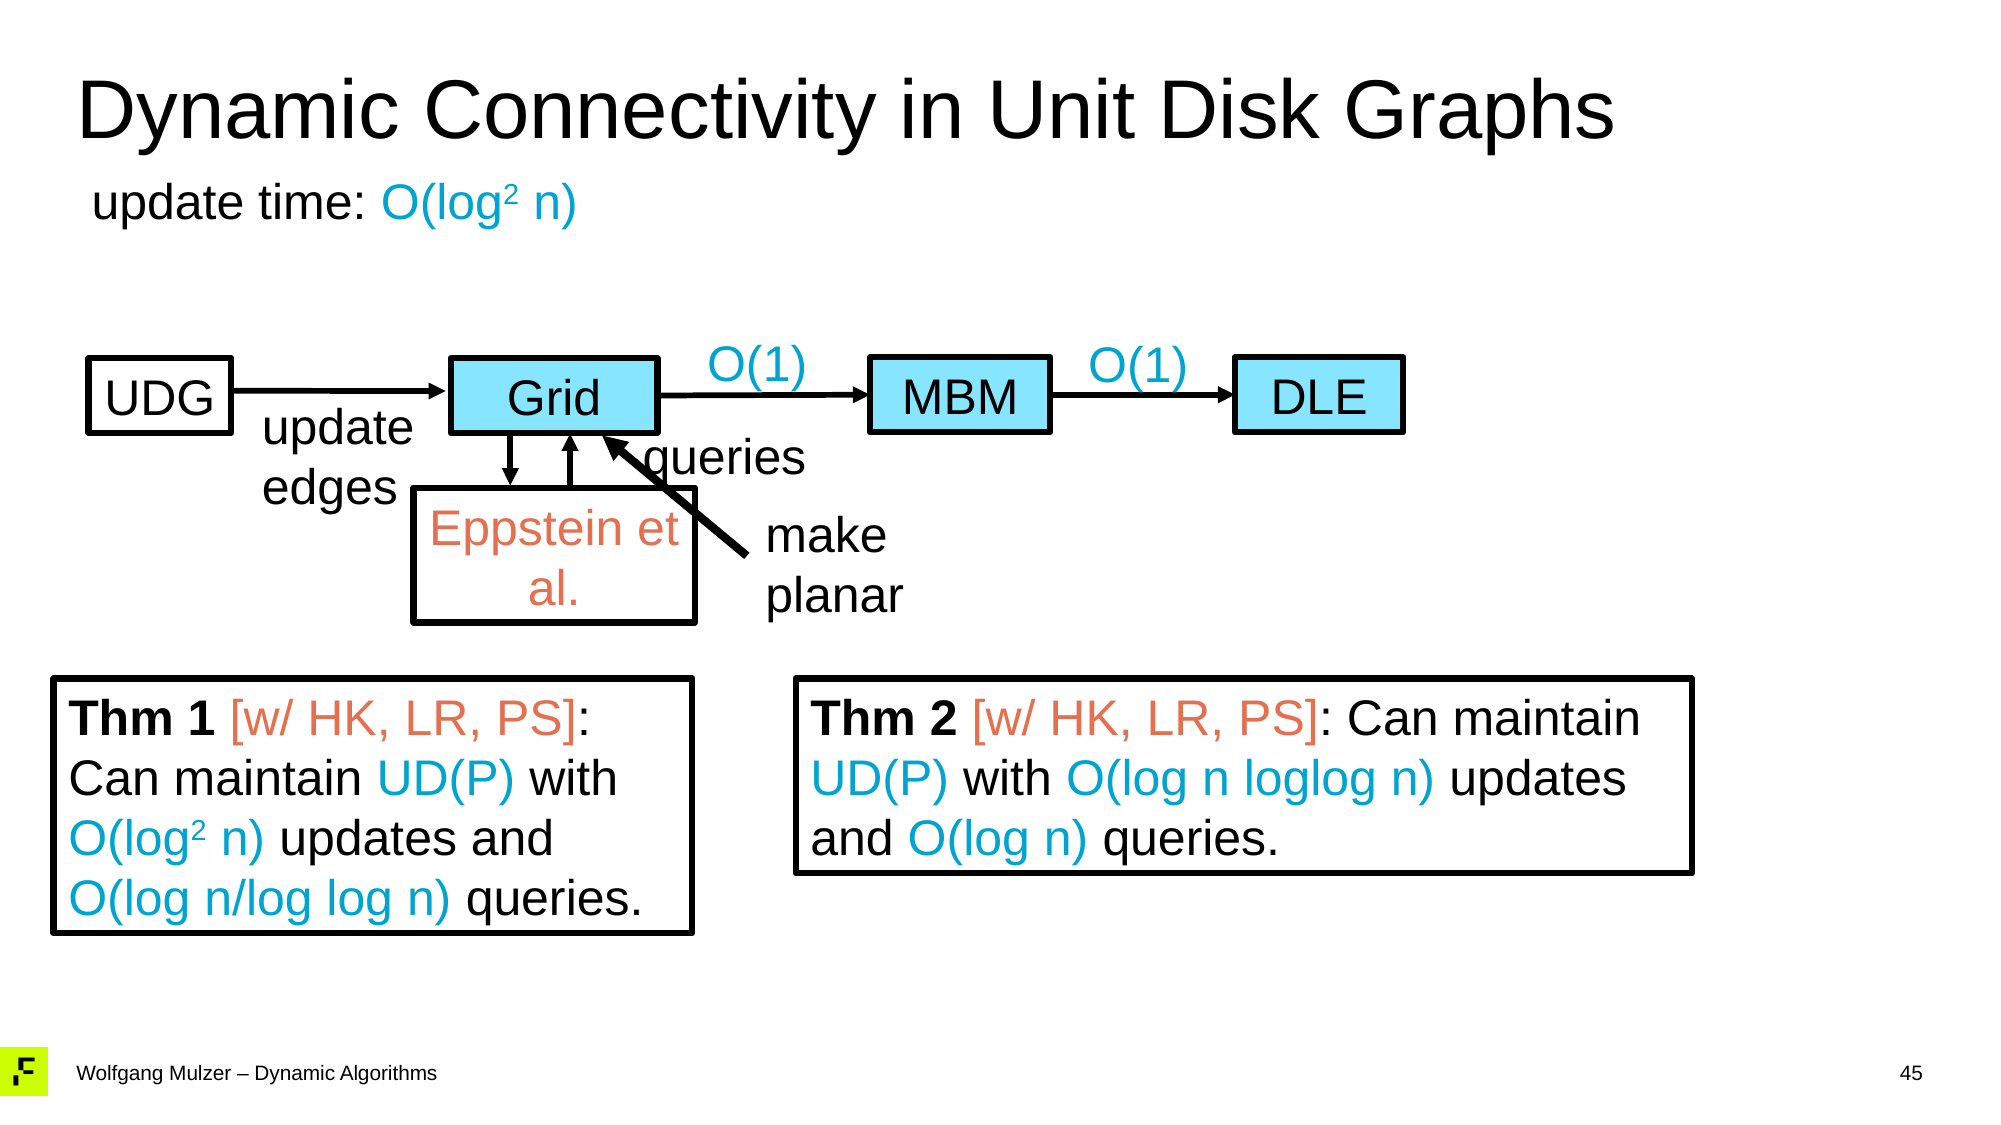

# Dynamic Connectivity in Unit Disk Graphs
update time: O(log2 n)
O(1)
O(1)
MBM
DLE
Grid
UDG
update edges
queries
Eppstein et al.
make planar
Thm 1 [w/ HK, LR, PS]: Can maintain UD(P) with O(log2 n) updates and O(log n/log log n) queries.
Thm 2 [w/ HK, LR, PS]: Can maintain UD(P) with O(log n loglog n) updates and O(log n) queries.
45
Wolfgang Mulzer – Dynamic Algorithms